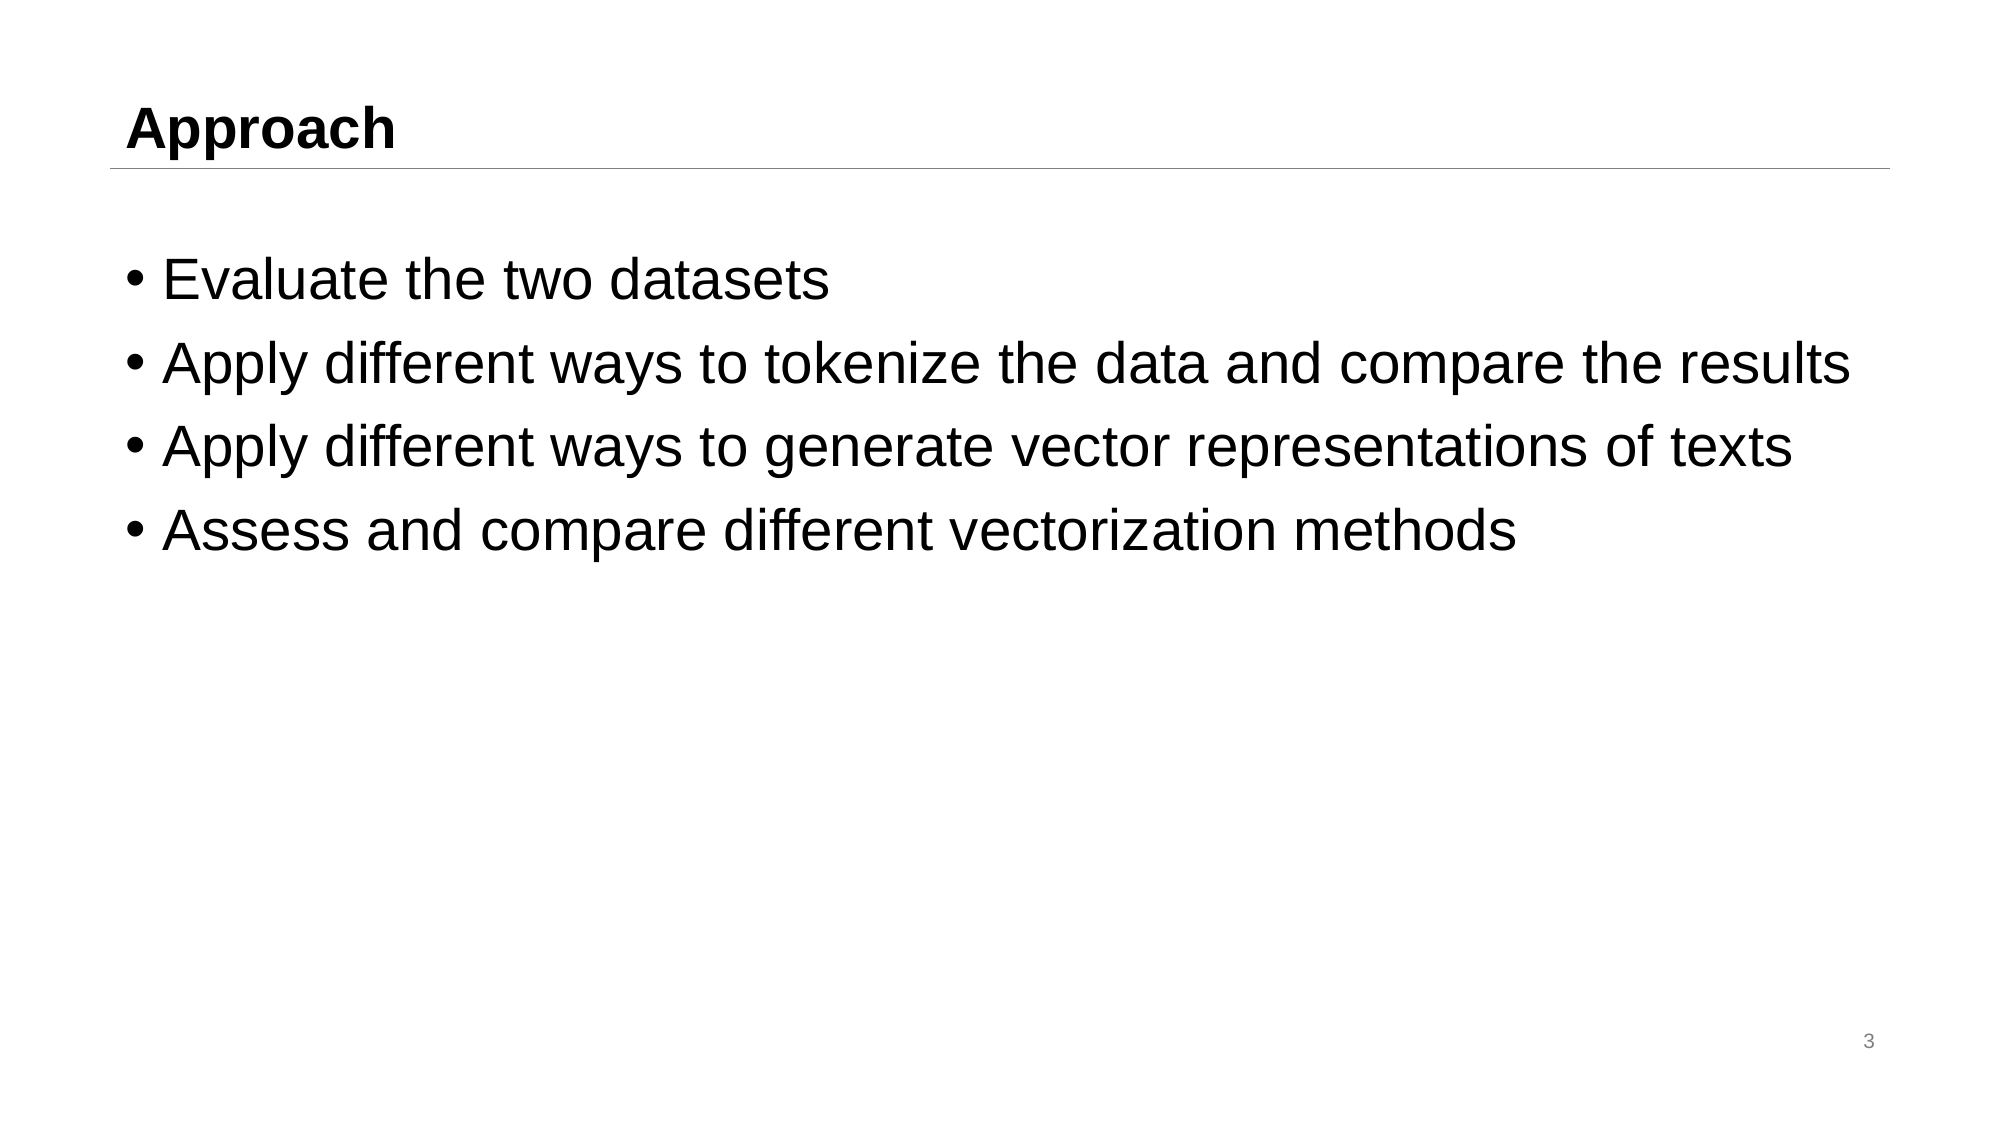

# Approach
Evaluate the two datasets
Apply different ways to tokenize the data and compare the results
Apply different ways to generate vector representations of texts
Assess and compare different vectorization methods
3